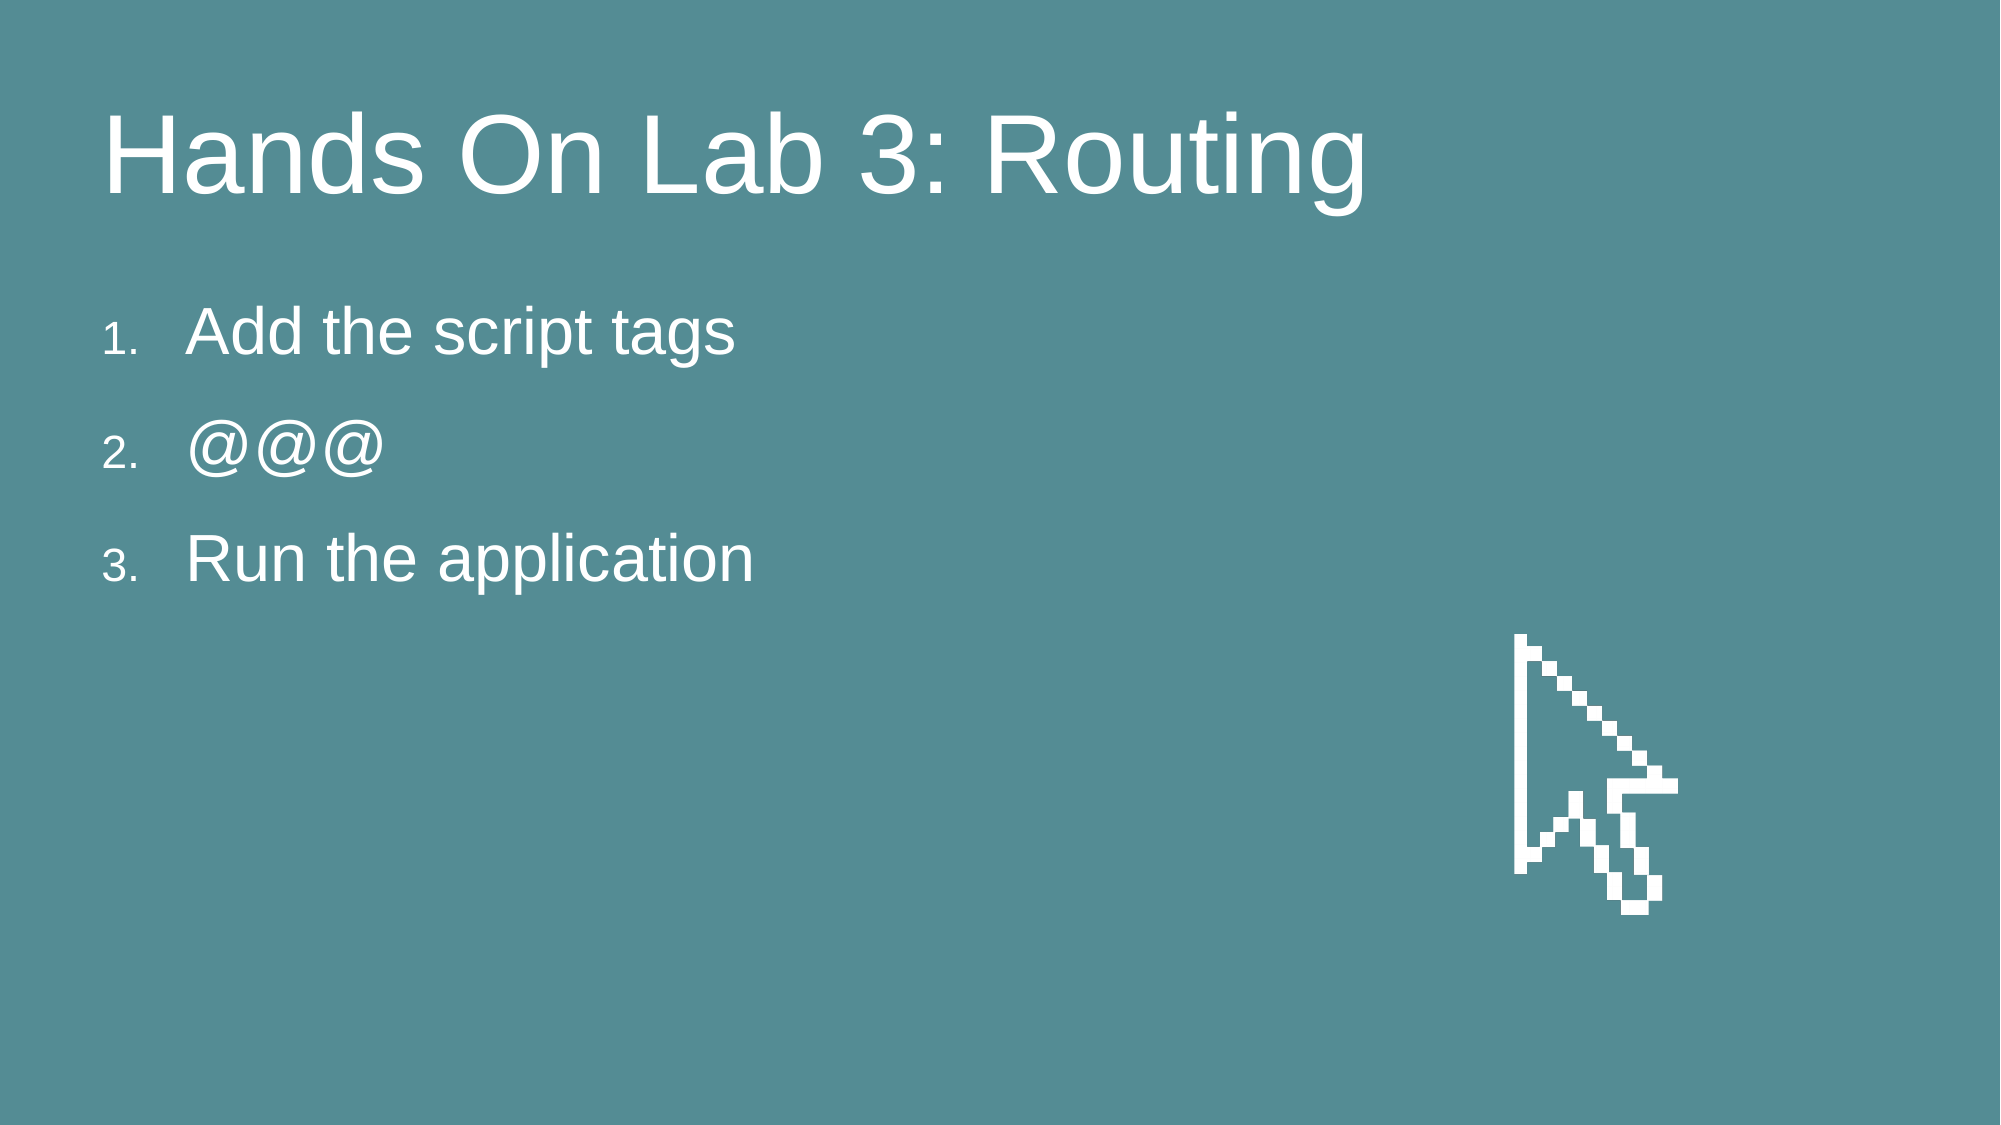

# Hands On Lab 3: Routing
Add the script tags
@@@
Run the application